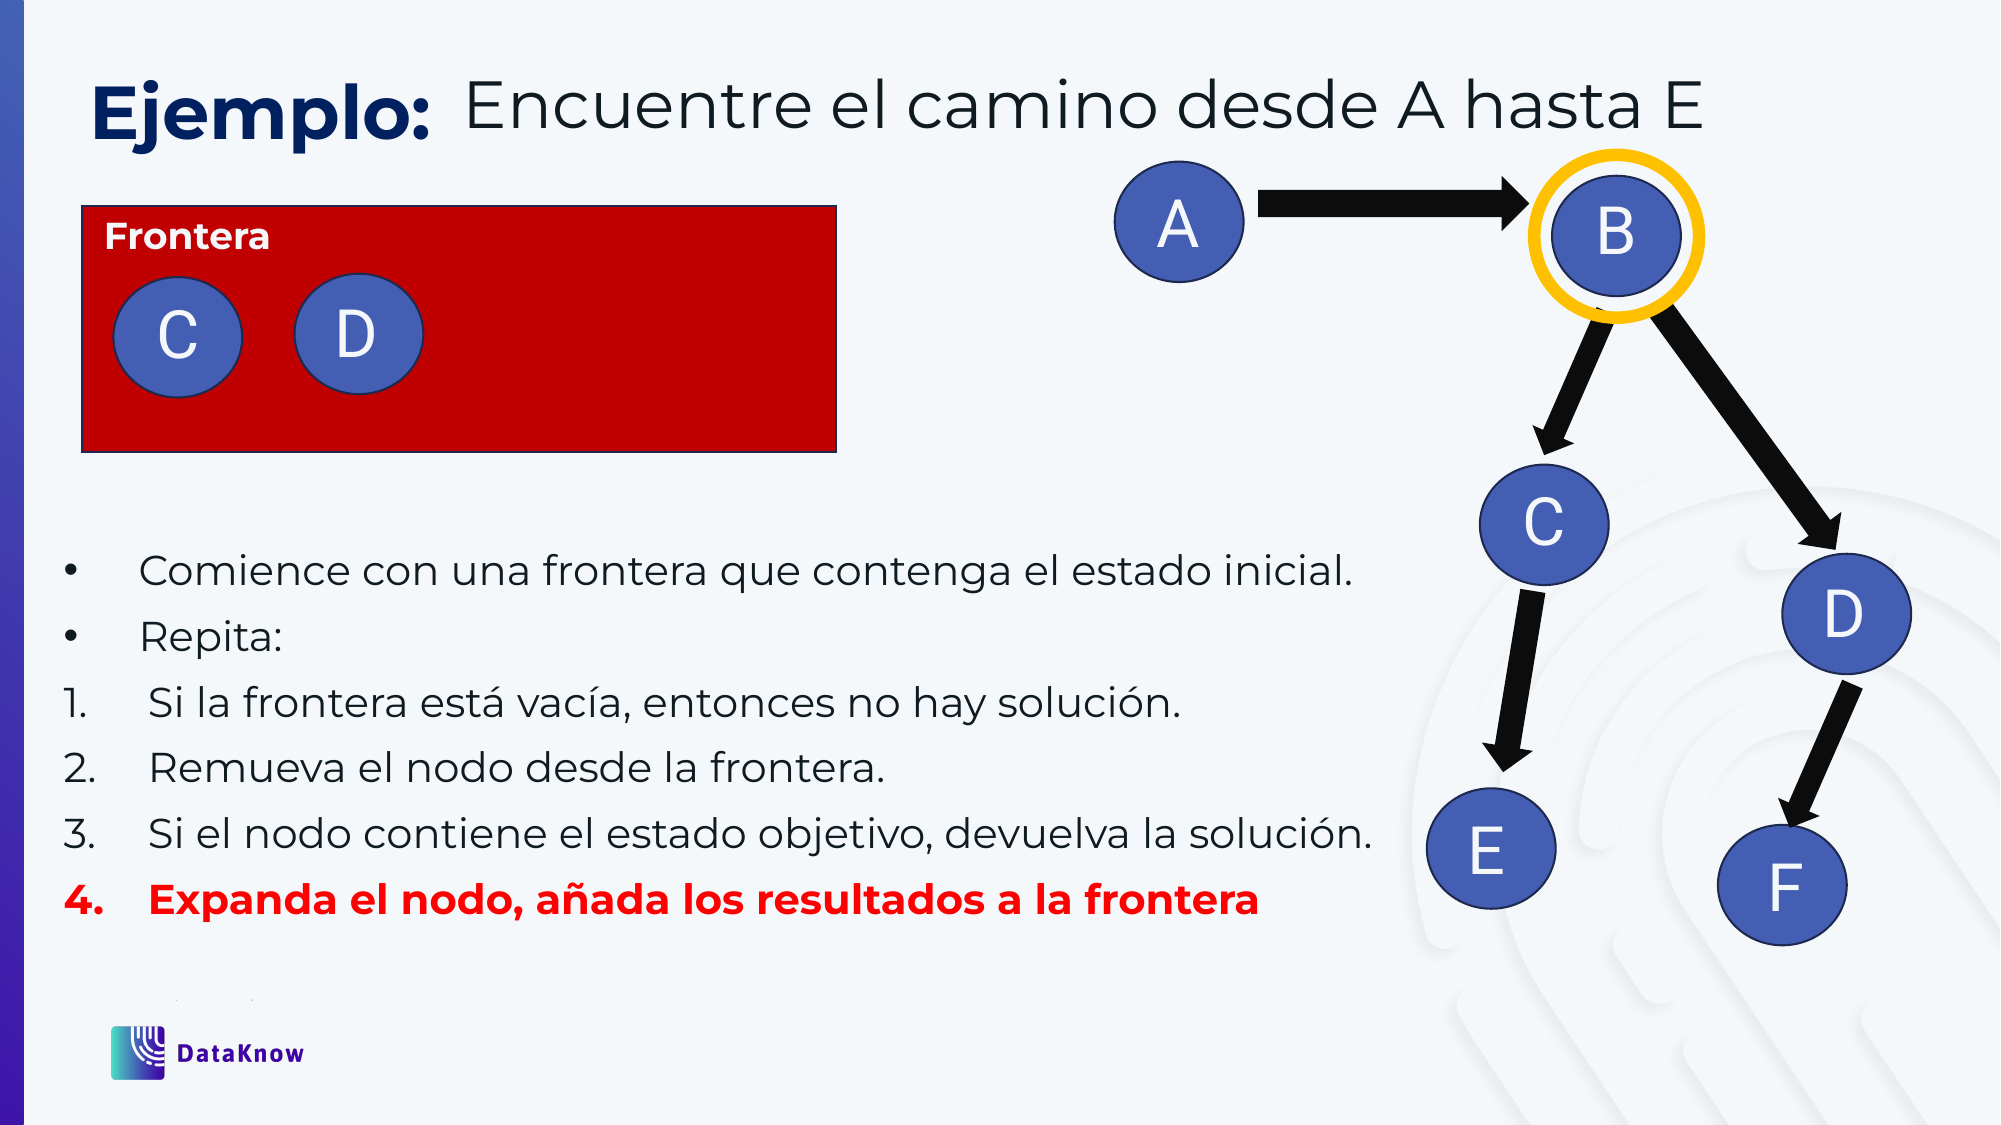

Encuentre el camino desde A hasta E
Ejemplo:

A

B
Frontera

D
C

C
Comience con una frontera que contenga el estado inicial.
Repita:
Si la frontera está vacía, entonces no hay solución.
Remueva el nodo desde la frontera.
Si el nodo contiene el estado objetivo, devuelva la solución.
Expanda el nodo, añada los resultados a la frontera

S

D

E

F